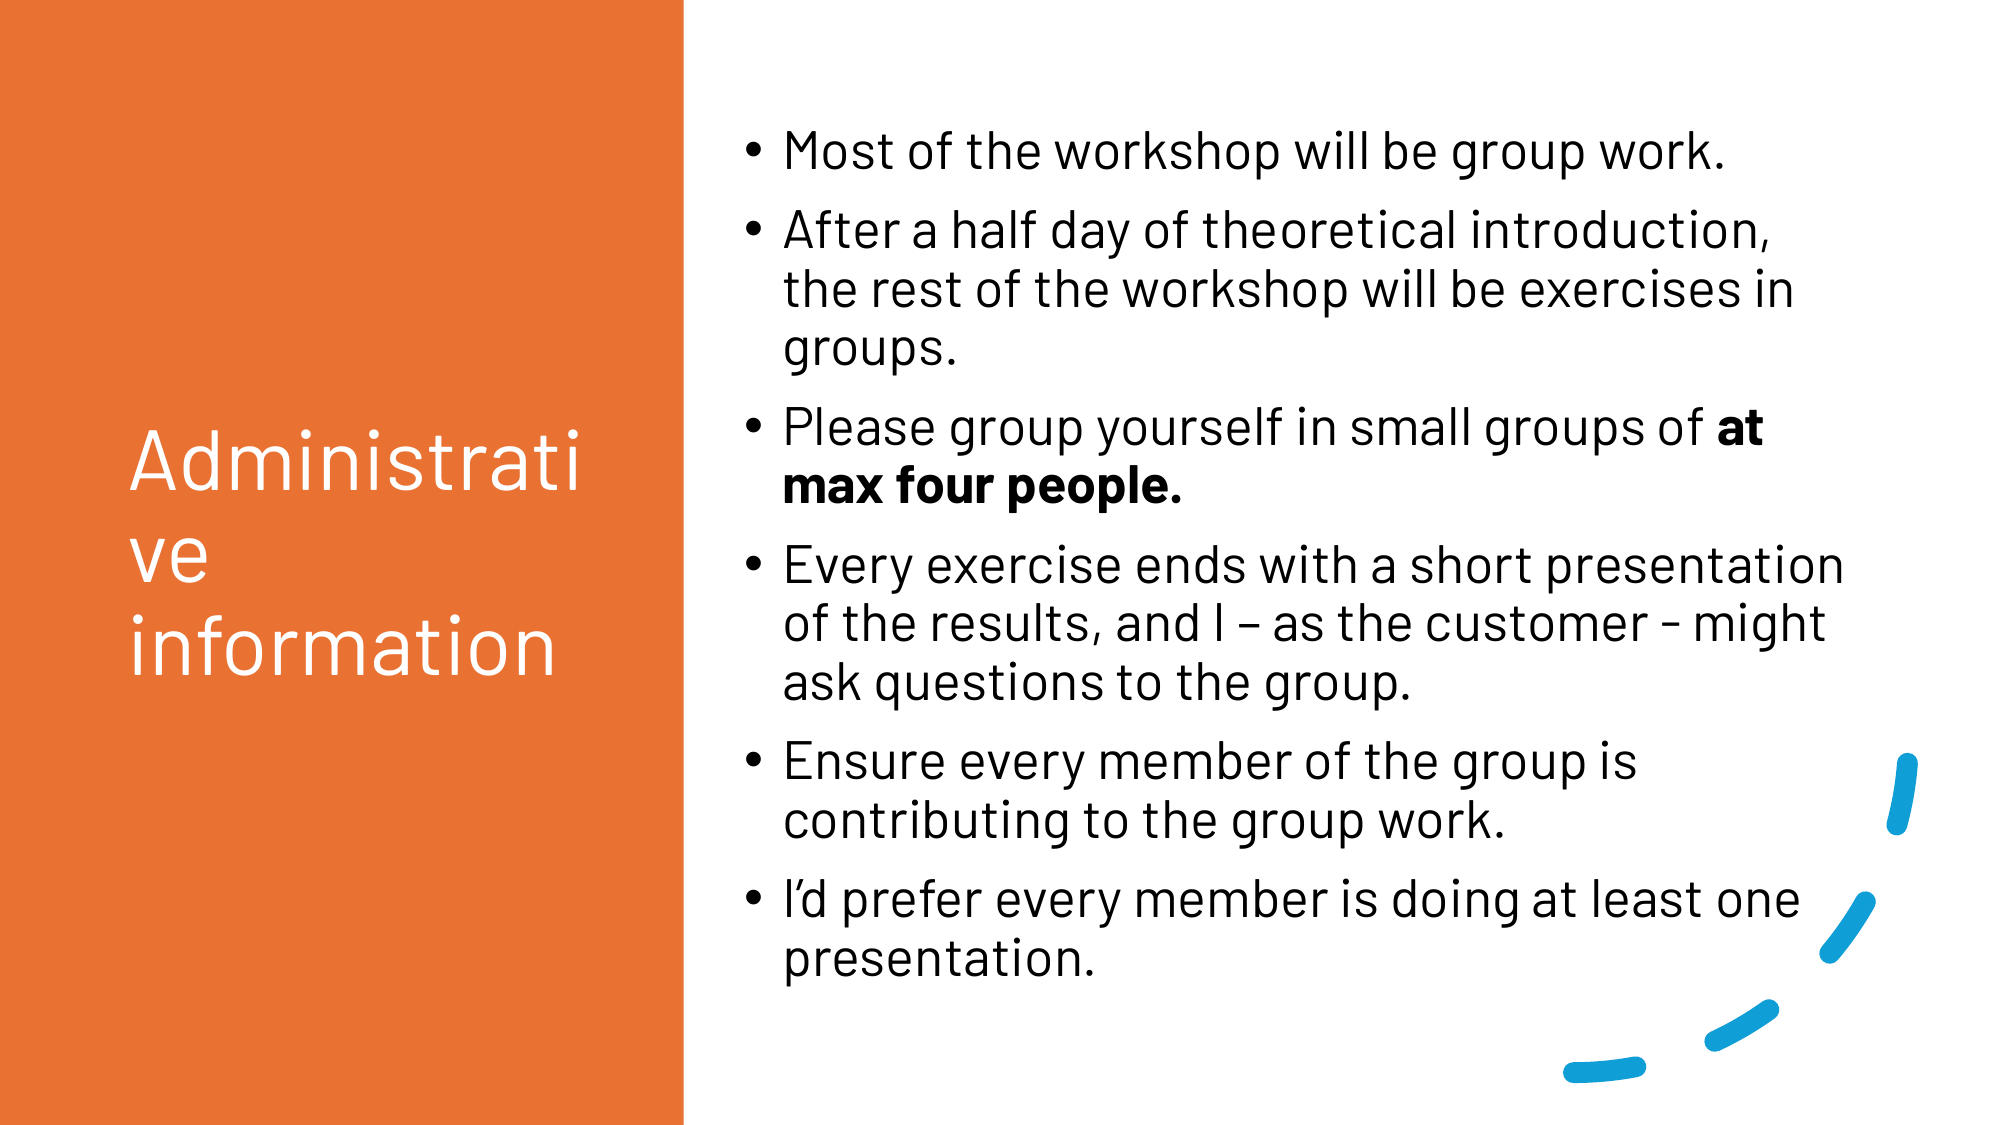

# Administrative information
Most of the workshop will be group work.
After a half day of theoretical introduction, the rest of the workshop will be exercises in groups.
Please group yourself in small groups of at max four people.
Every exercise ends with a short presentation of the results, and I – as the customer - might ask questions to the group.
Ensure every member of the group is contributing to the group work.
I’d prefer every member is doing at least one presentation.